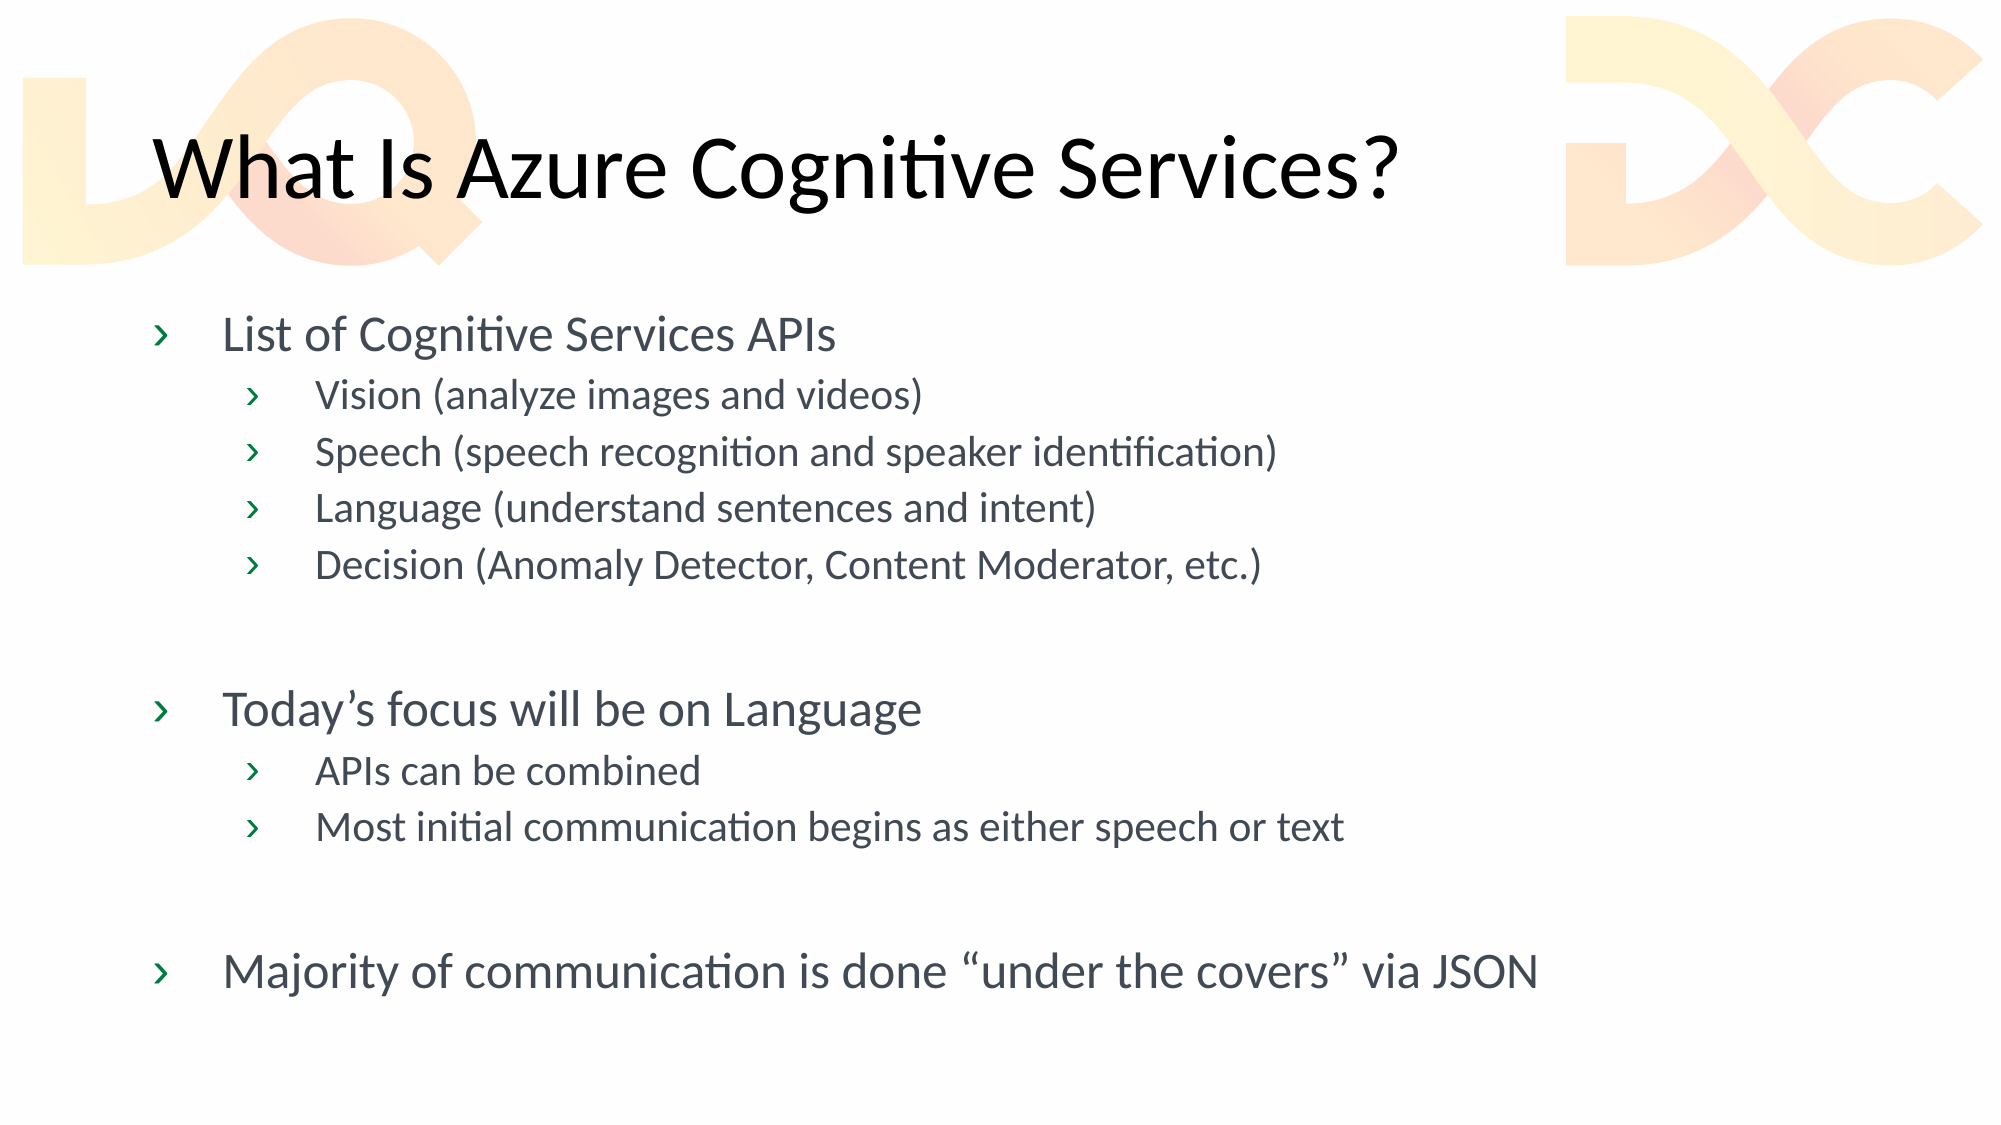

# What Is Azure Cognitive Services?
List of Cognitive Services APIs
Vision (analyze images and videos)
Speech (speech recognition and speaker identification)
Language (understand sentences and intent)
Decision (Anomaly Detector, Content Moderator, etc.)

Today’s focus will be on Language
APIs can be combined
Most initial communication begins as either speech or text

Majority of communication is done “under the covers” via JSON